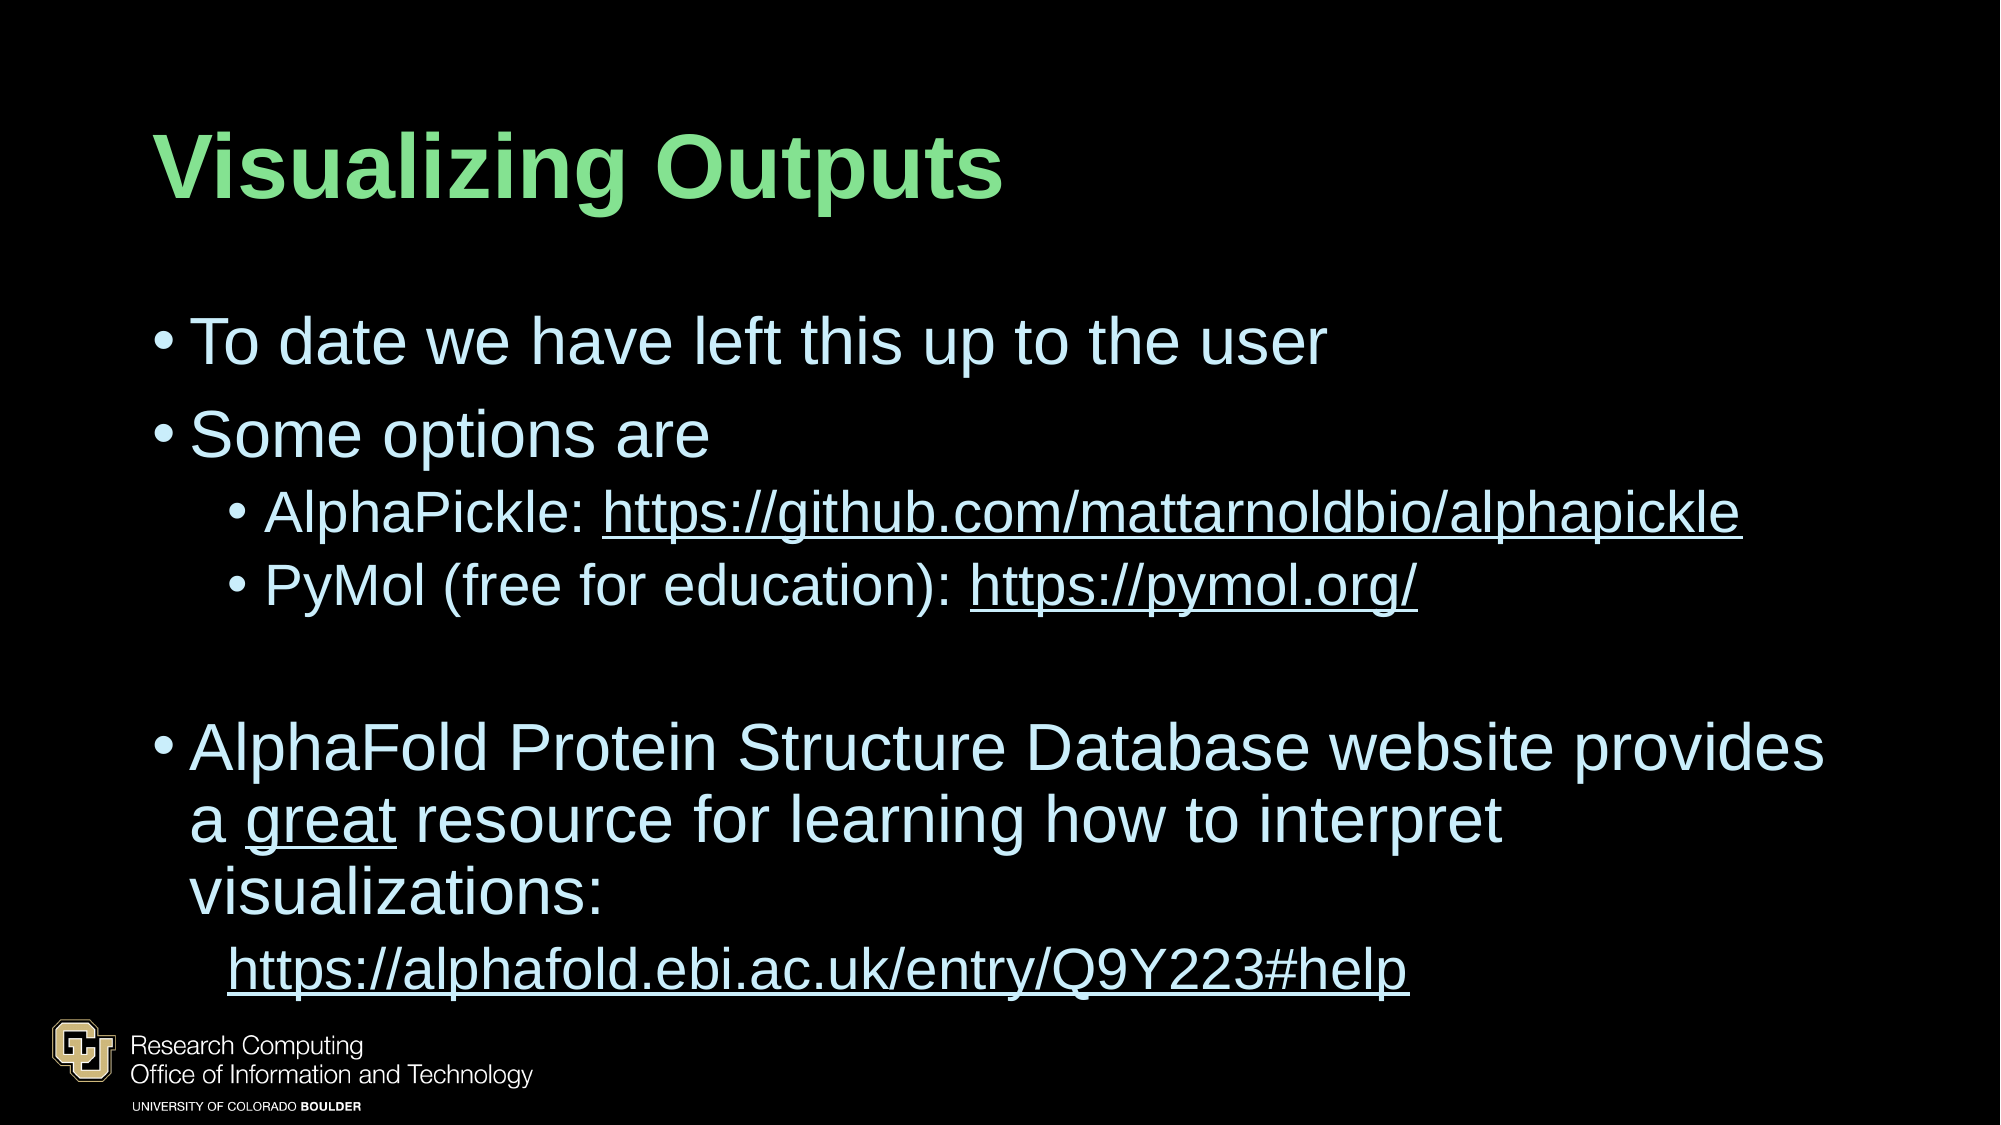

# Visualizing Outputs
To date we have left this up to the user
Some options are
AlphaPickle: https://github.com/mattarnoldbio/alphapickle
PyMol (free for education): https://pymol.org/

AlphaFold Protein Structure Database website provides a great resource for learning how to interpret visualizations:
https://alphafold.ebi.ac.uk/entry/Q9Y223#help